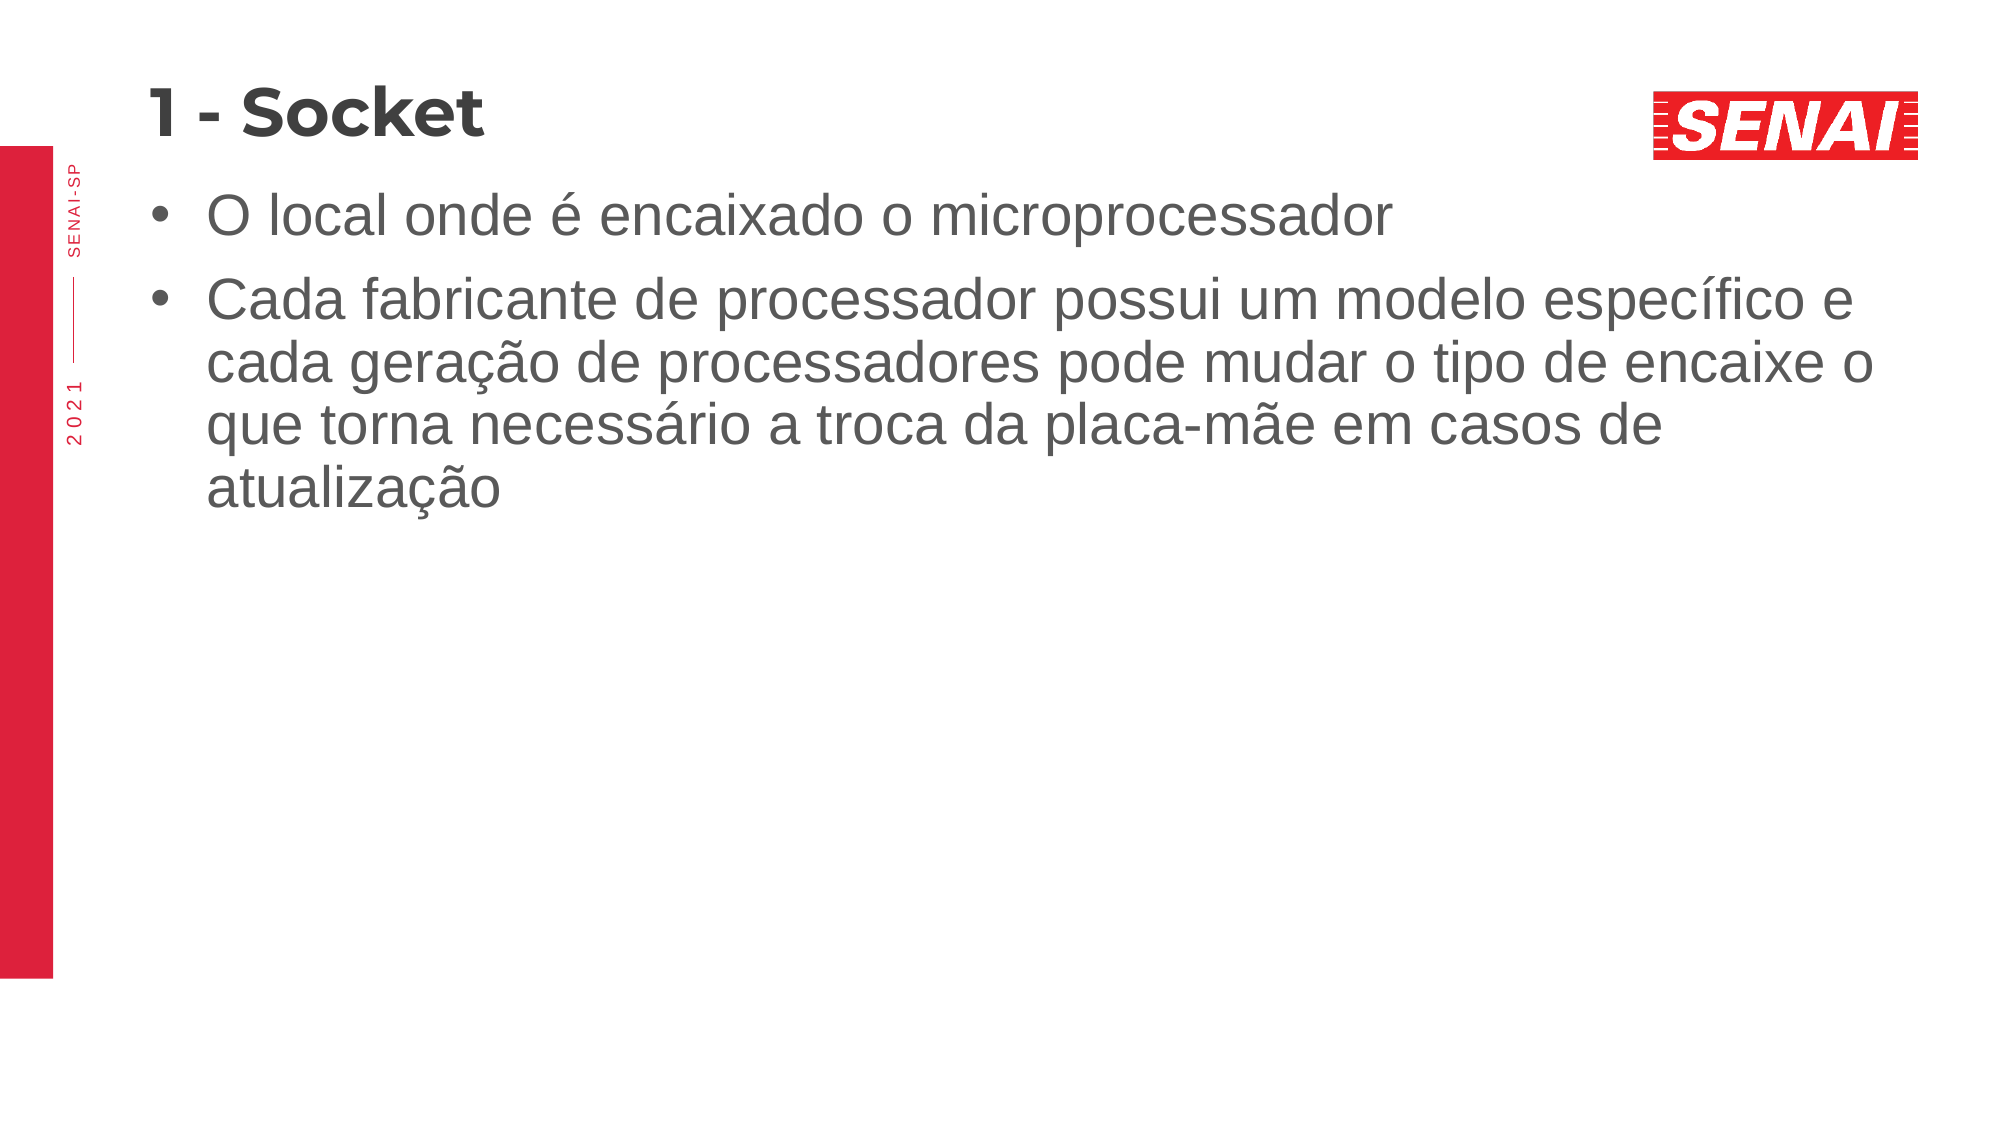

# 1 - Socket
O local onde é encaixado o microprocessador
Cada fabricante de processador possui um modelo específico e cada geração de processadores pode mudar o tipo de encaixe o que torna necessário a troca da placa-mãe em casos de atualização